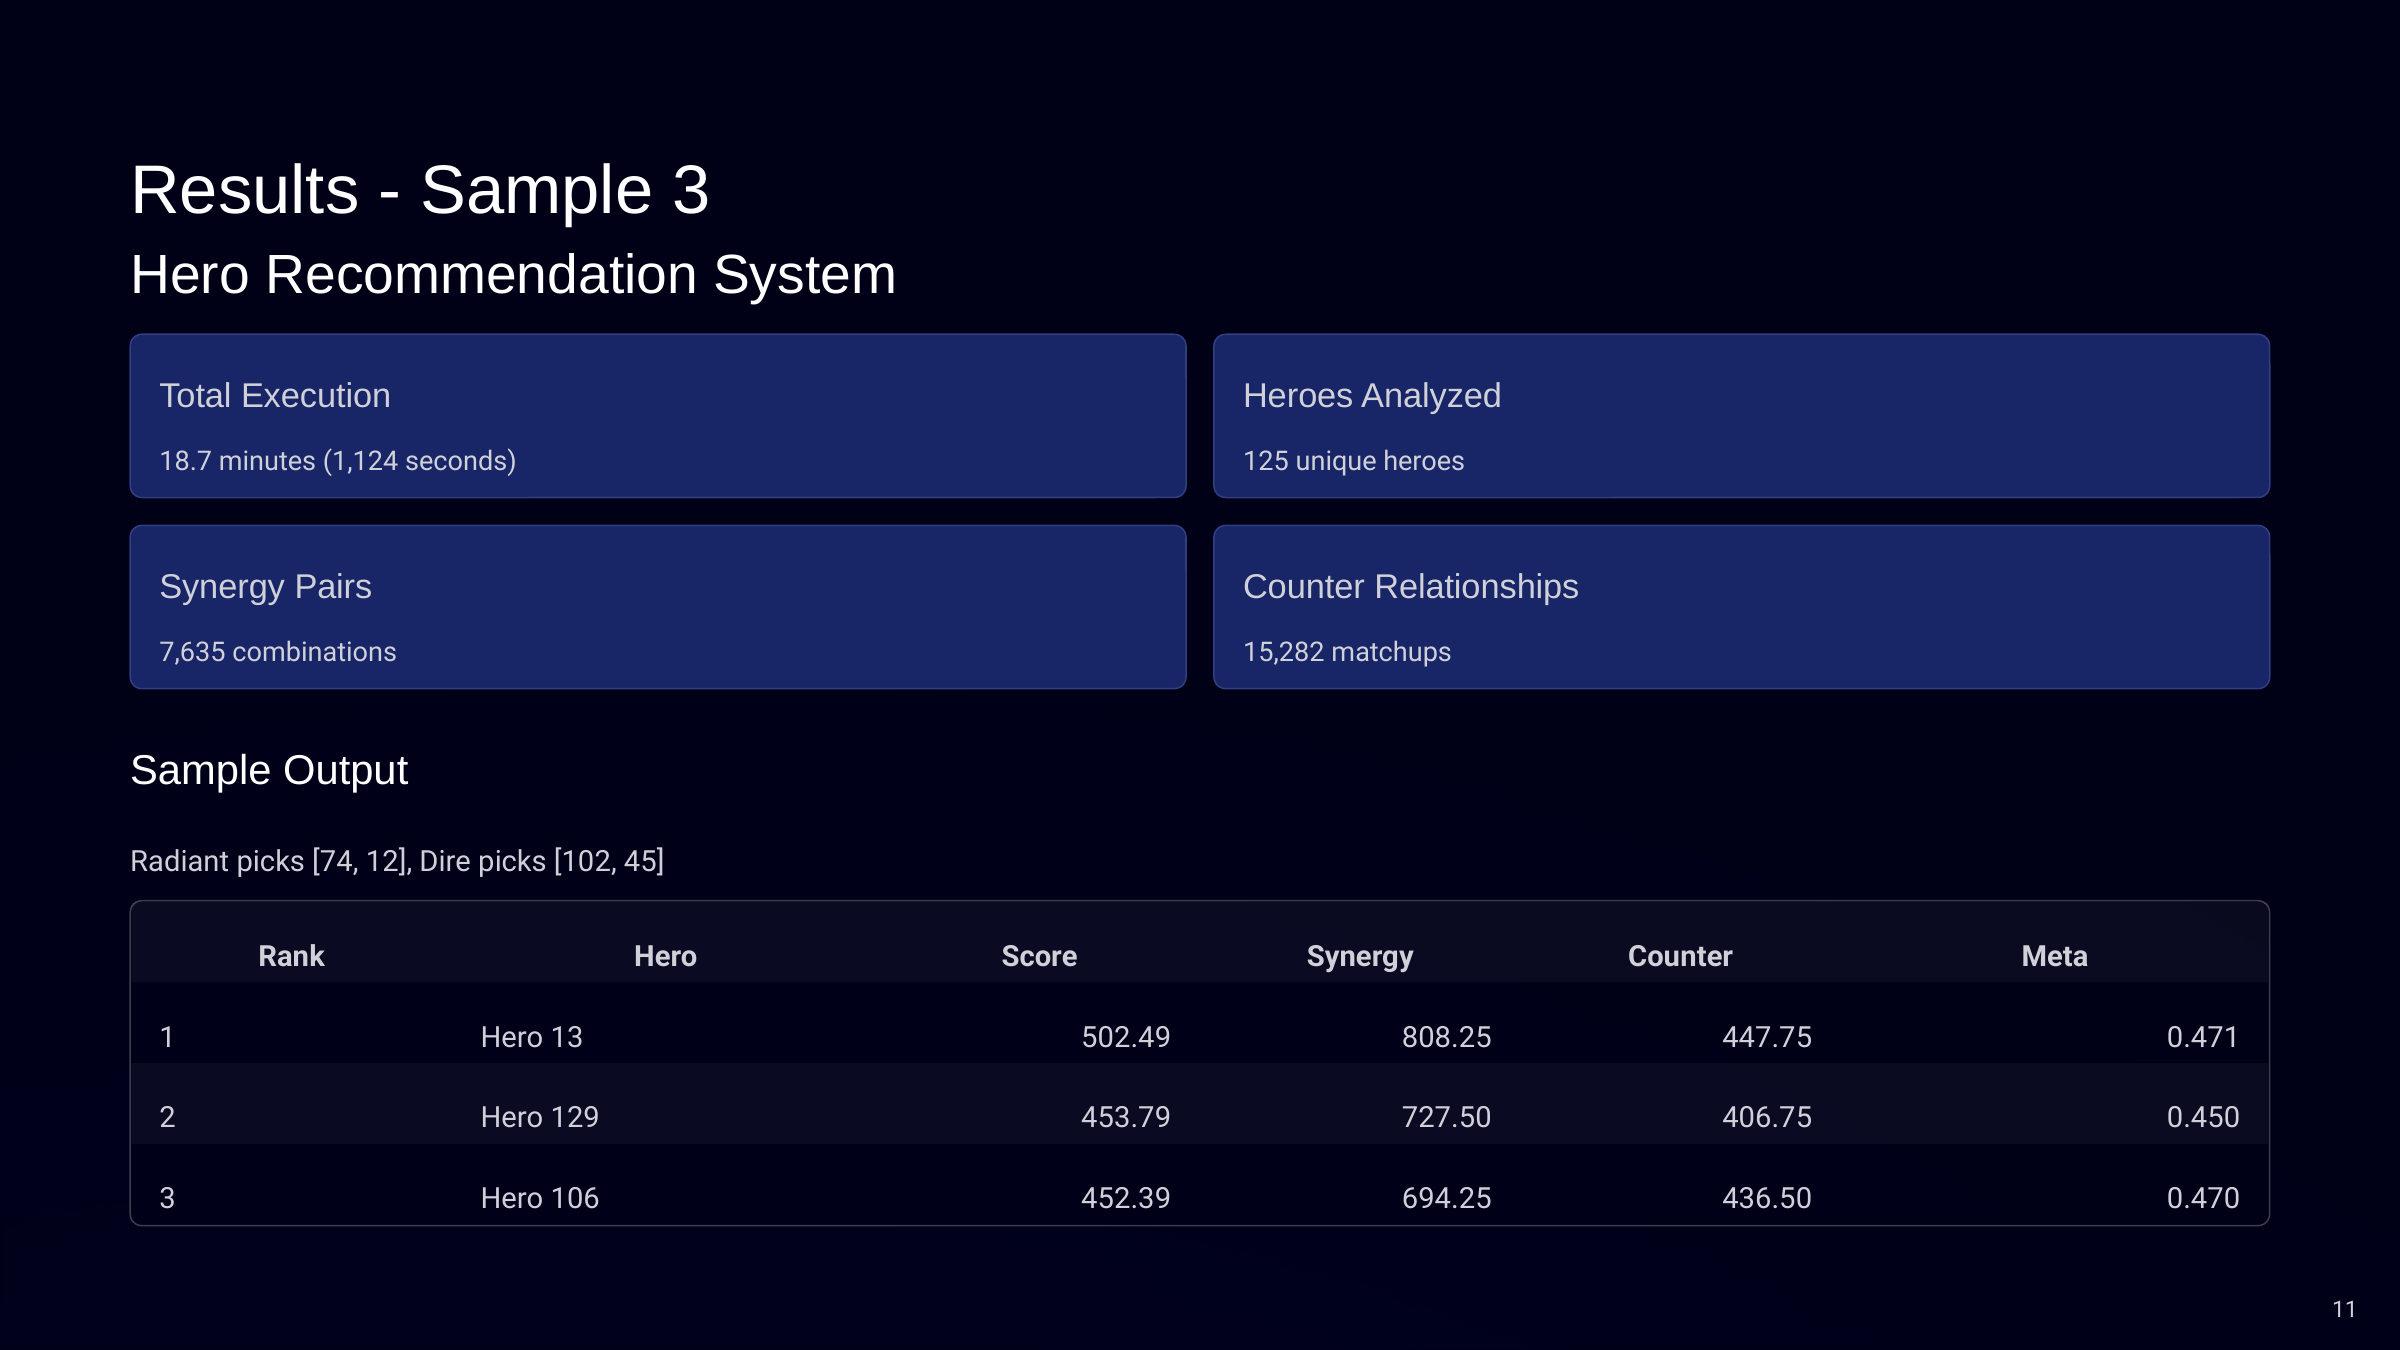

Results - Sample 3
Hero Recommendation System

Total Execution
Heroes Analyzed
18.7 minutes (1,124 seconds)
125 unique heroes

Synergy Pairs
Counter Relationships
7,635 combinations
15,282 matchups
Sample Output
Radiant picks [74, 12], Dire picks [102, 45]

Rank
Hero
Score
Synergy
Counter
Meta

1
Hero 13
502.49
808.25
447.75
0.471

2
Hero 129
453.79
727.50
406.75
0.450

3
Hero 106
452.39
694.25
436.50
0.470
11